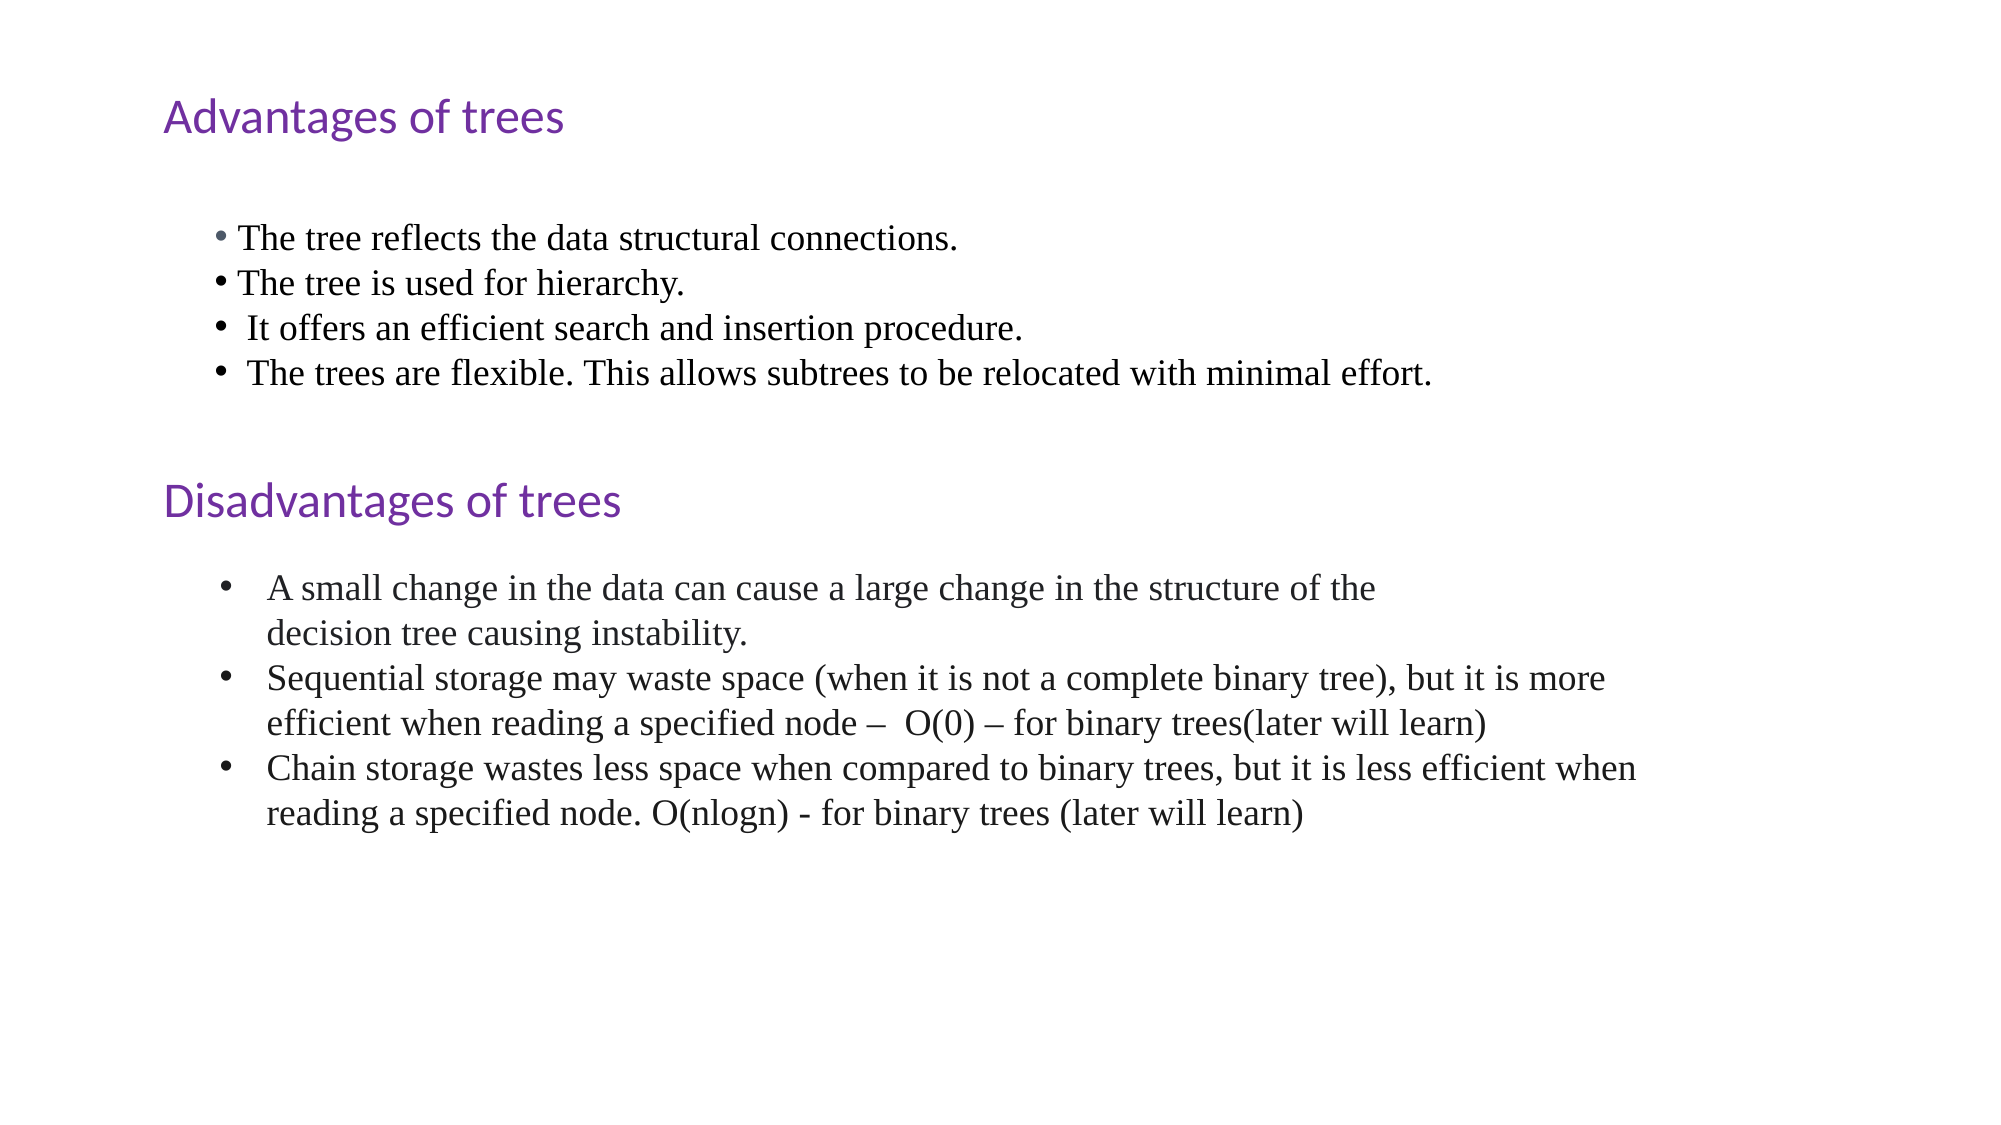

Advantages of trees
 The tree reflects the data structural connections.
 The tree is used for hierarchy.
  It offers an efficient search and insertion procedure.
  The trees are flexible. This allows subtrees to be relocated with minimal effort.

Disadvantages of trees
A small change in the data can cause a large change in the structure of the decision tree causing instability.
Sequential storage may waste space (when it is not a complete binary tree), but it is more efficient when reading a specified node –  O(0) – for binary trees(later will learn)
Chain storage wastes less space when compared to binary trees, but it is less efficient when reading a specified node. O(nlogn) - for binary trees (later will learn)